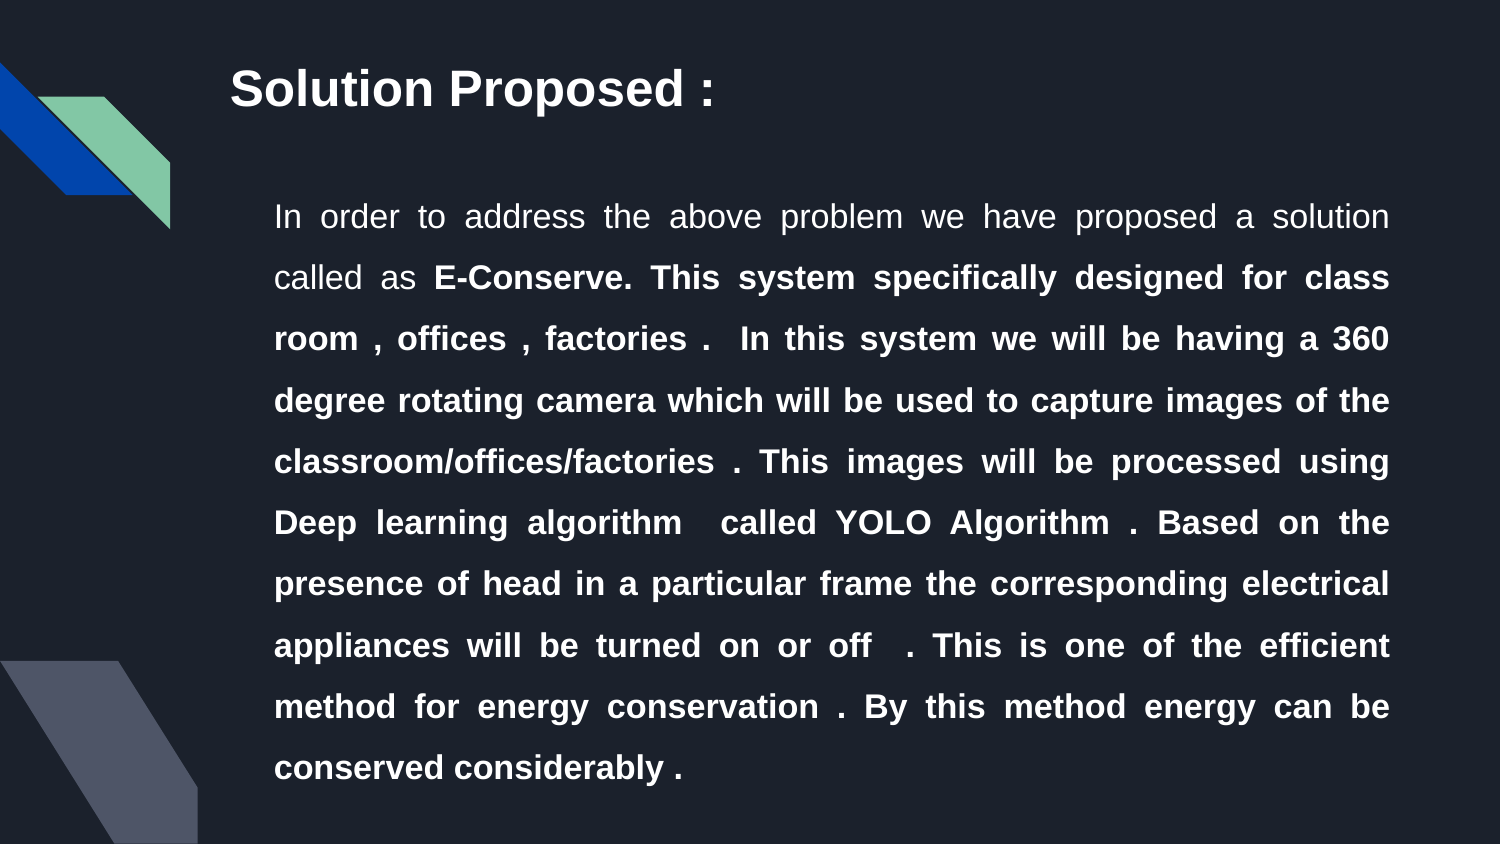

# Solution Proposed :
In order to address the above problem we have proposed a solution called as E-Conserve. This system specifically designed for class room , offices , factories .  In this system we will be having a 360 degree rotating camera which will be used to capture images of the classroom/offices/factories . This images will be processed using Deep learning algorithm  called YOLO Algorithm . Based on the presence of head in a particular frame the corresponding electrical appliances will be turned on or off  . This is one of the efficient method for energy conservation . By this method energy can be conserved considerably .